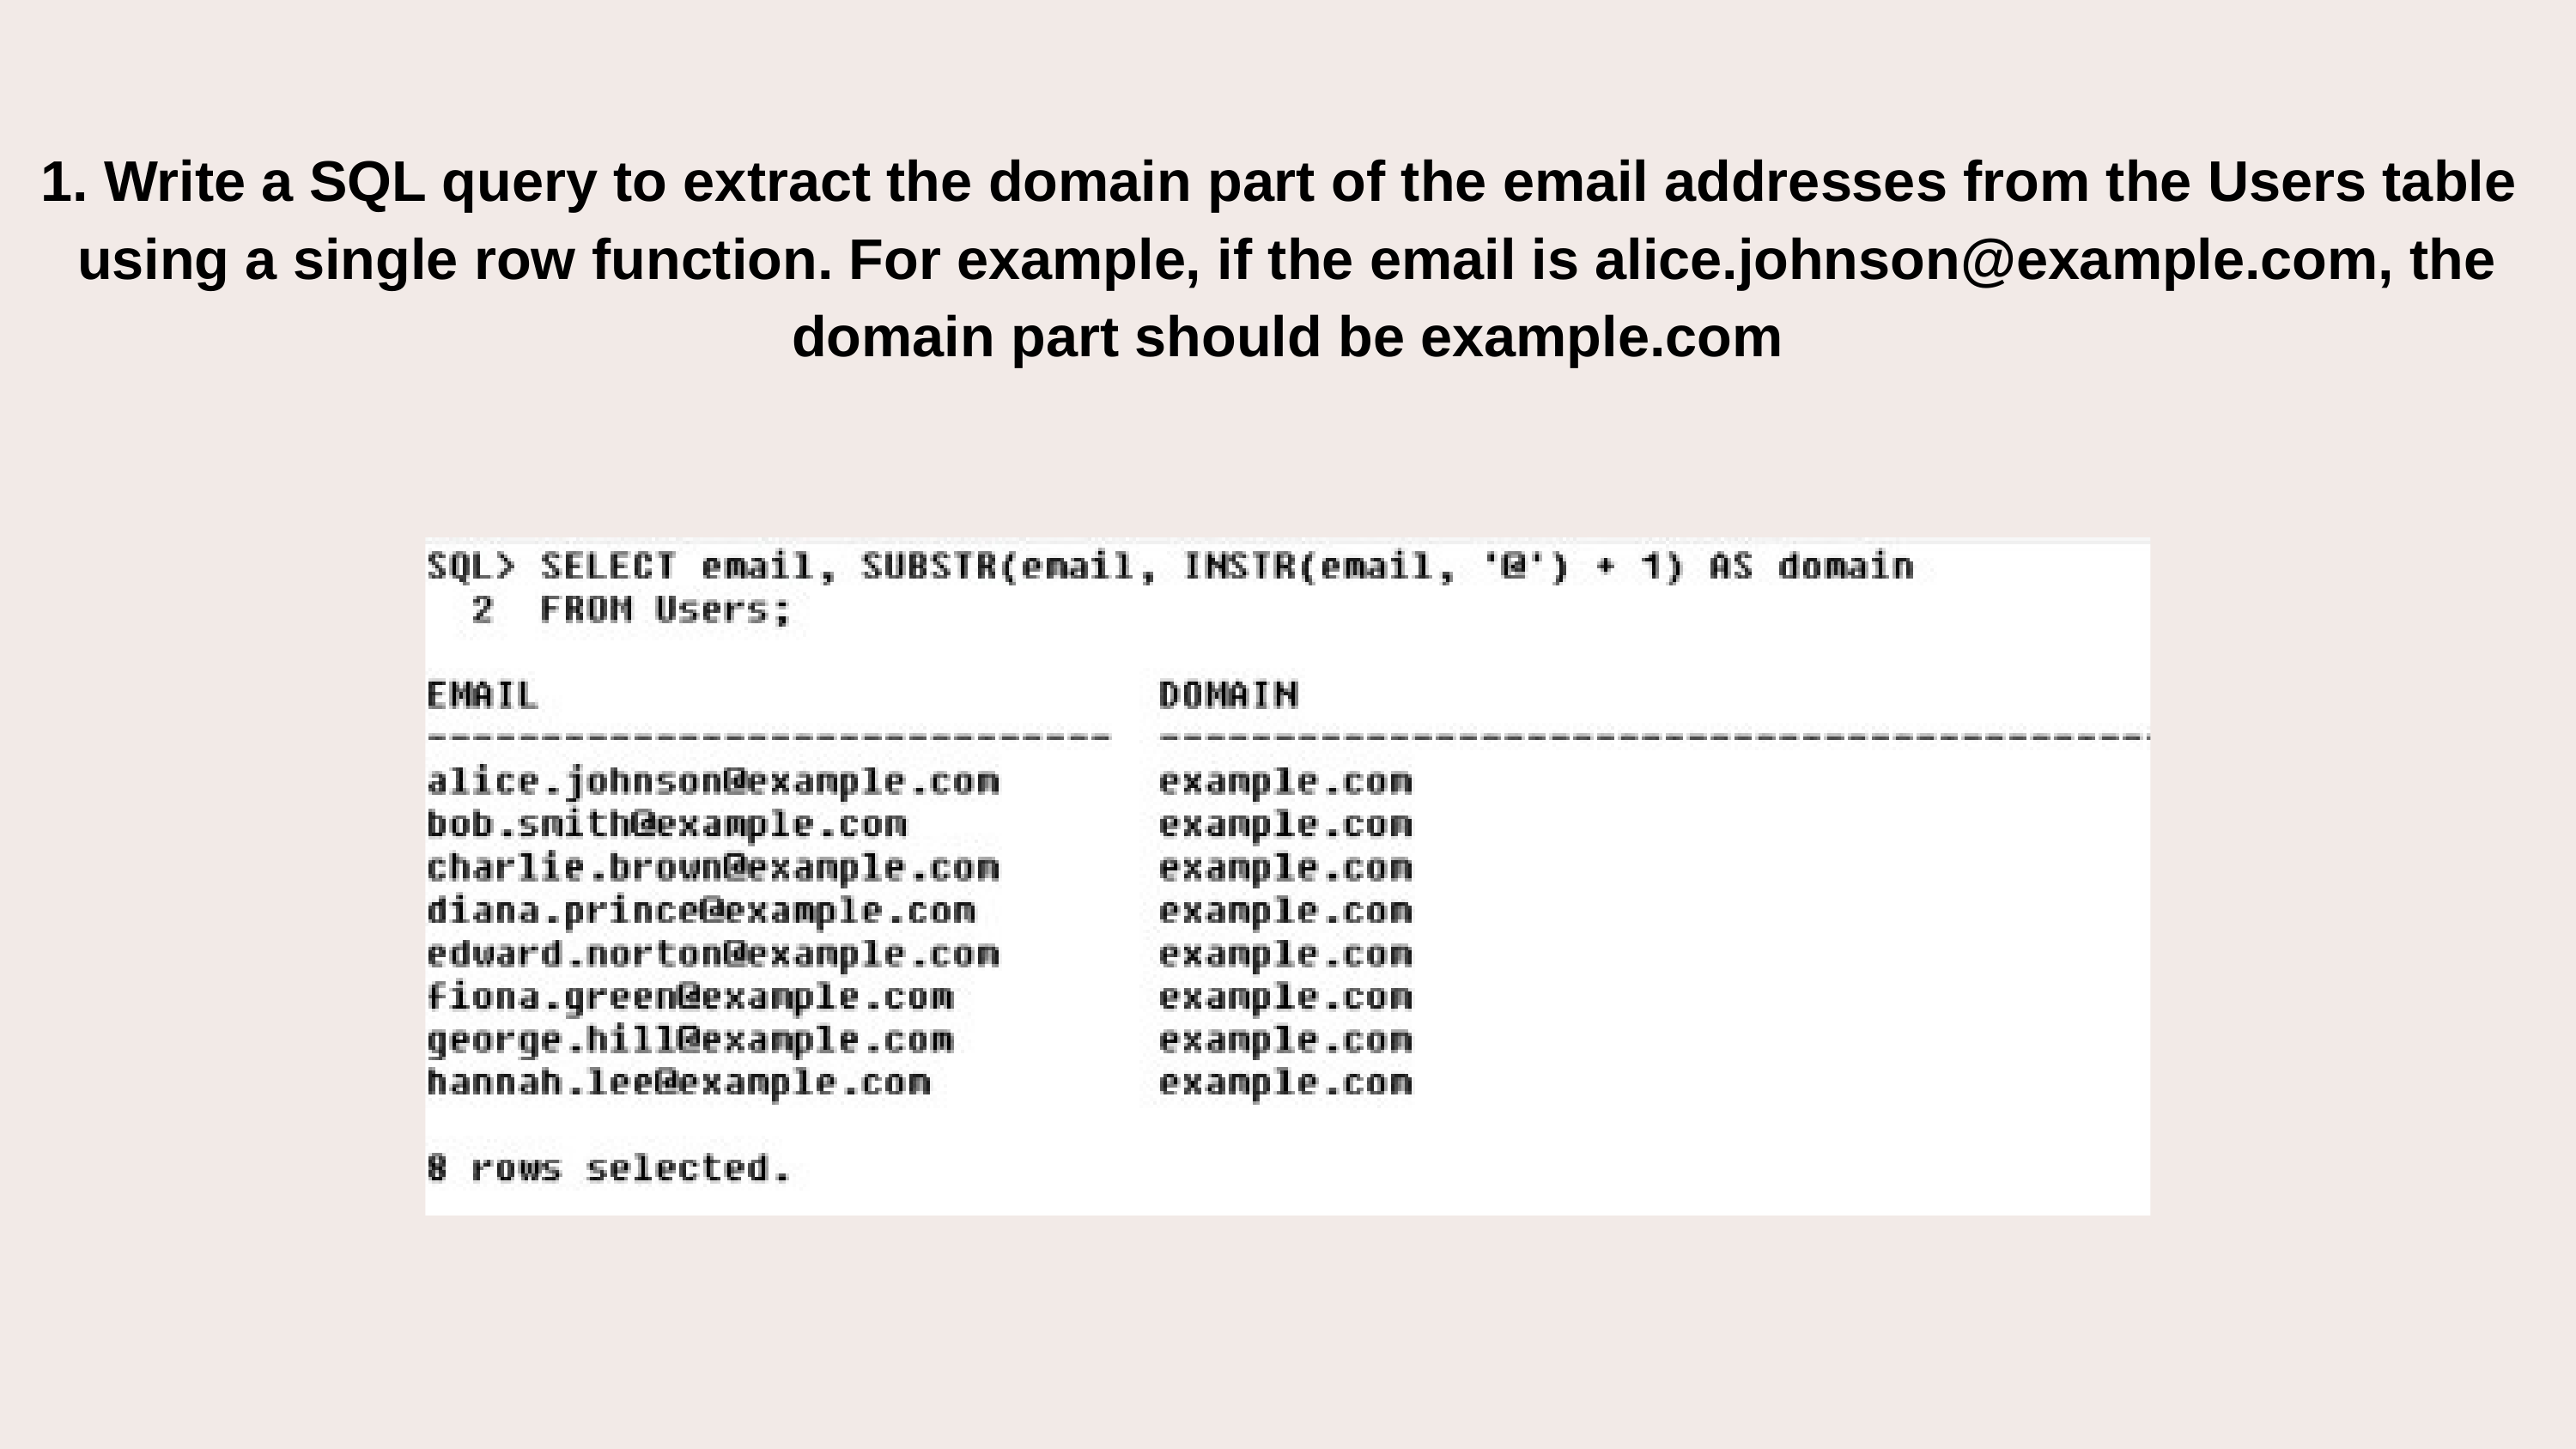

1. Write a SQL query to extract the domain part of the email addresses from the Users table
using a single row function. For example, if the email is alice.johnson@example.com, the domain part should be example.com